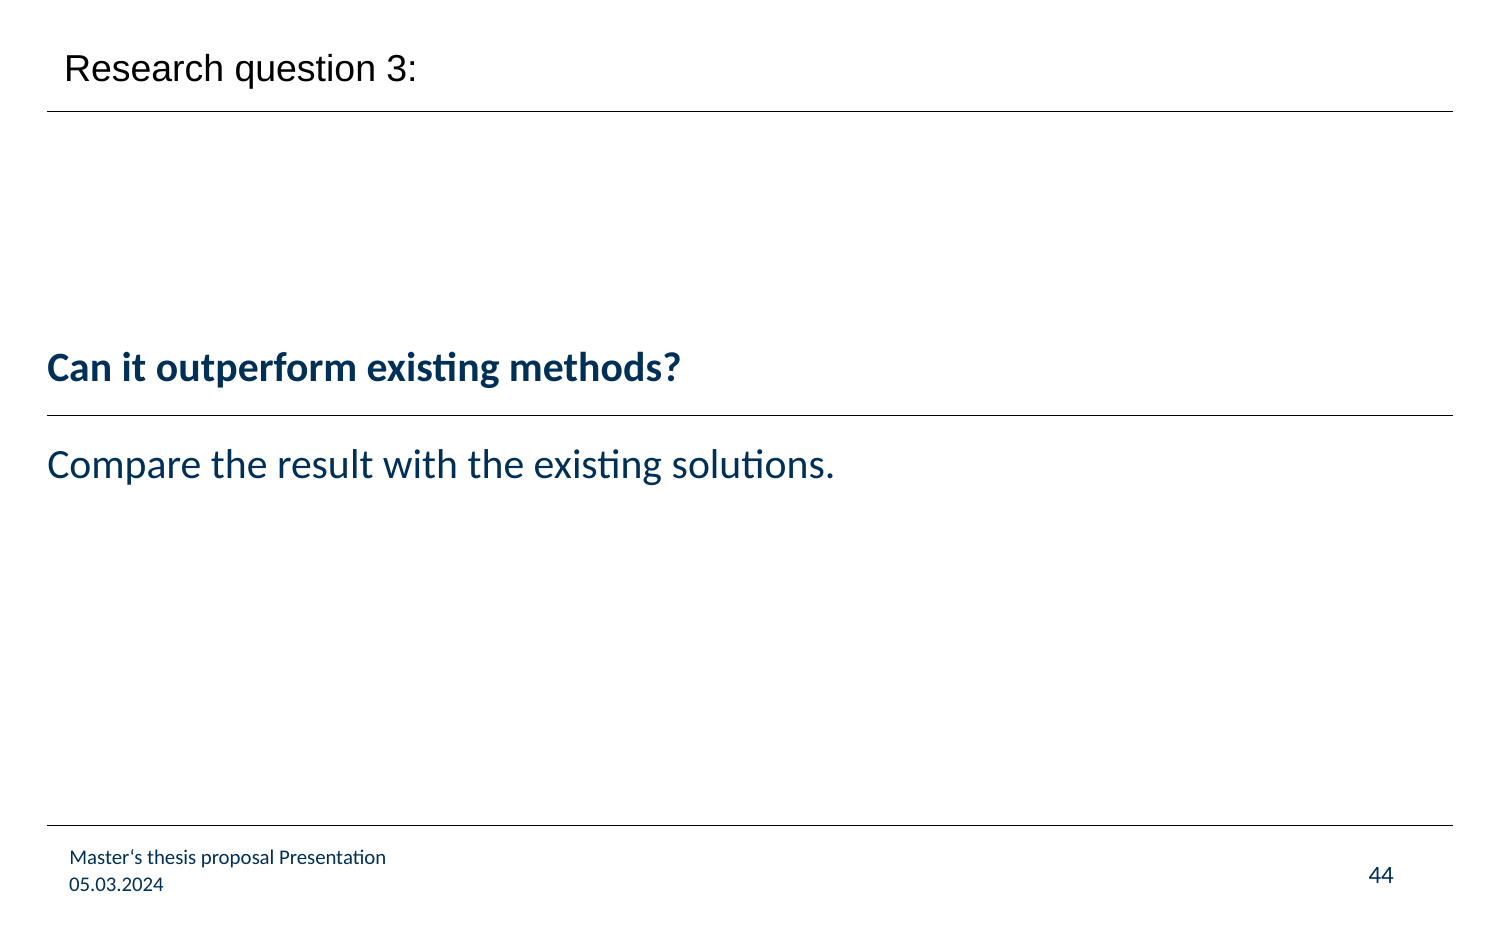

Research question 3:
# Can it outperform existing methods?
Compare the result with the existing solutions.